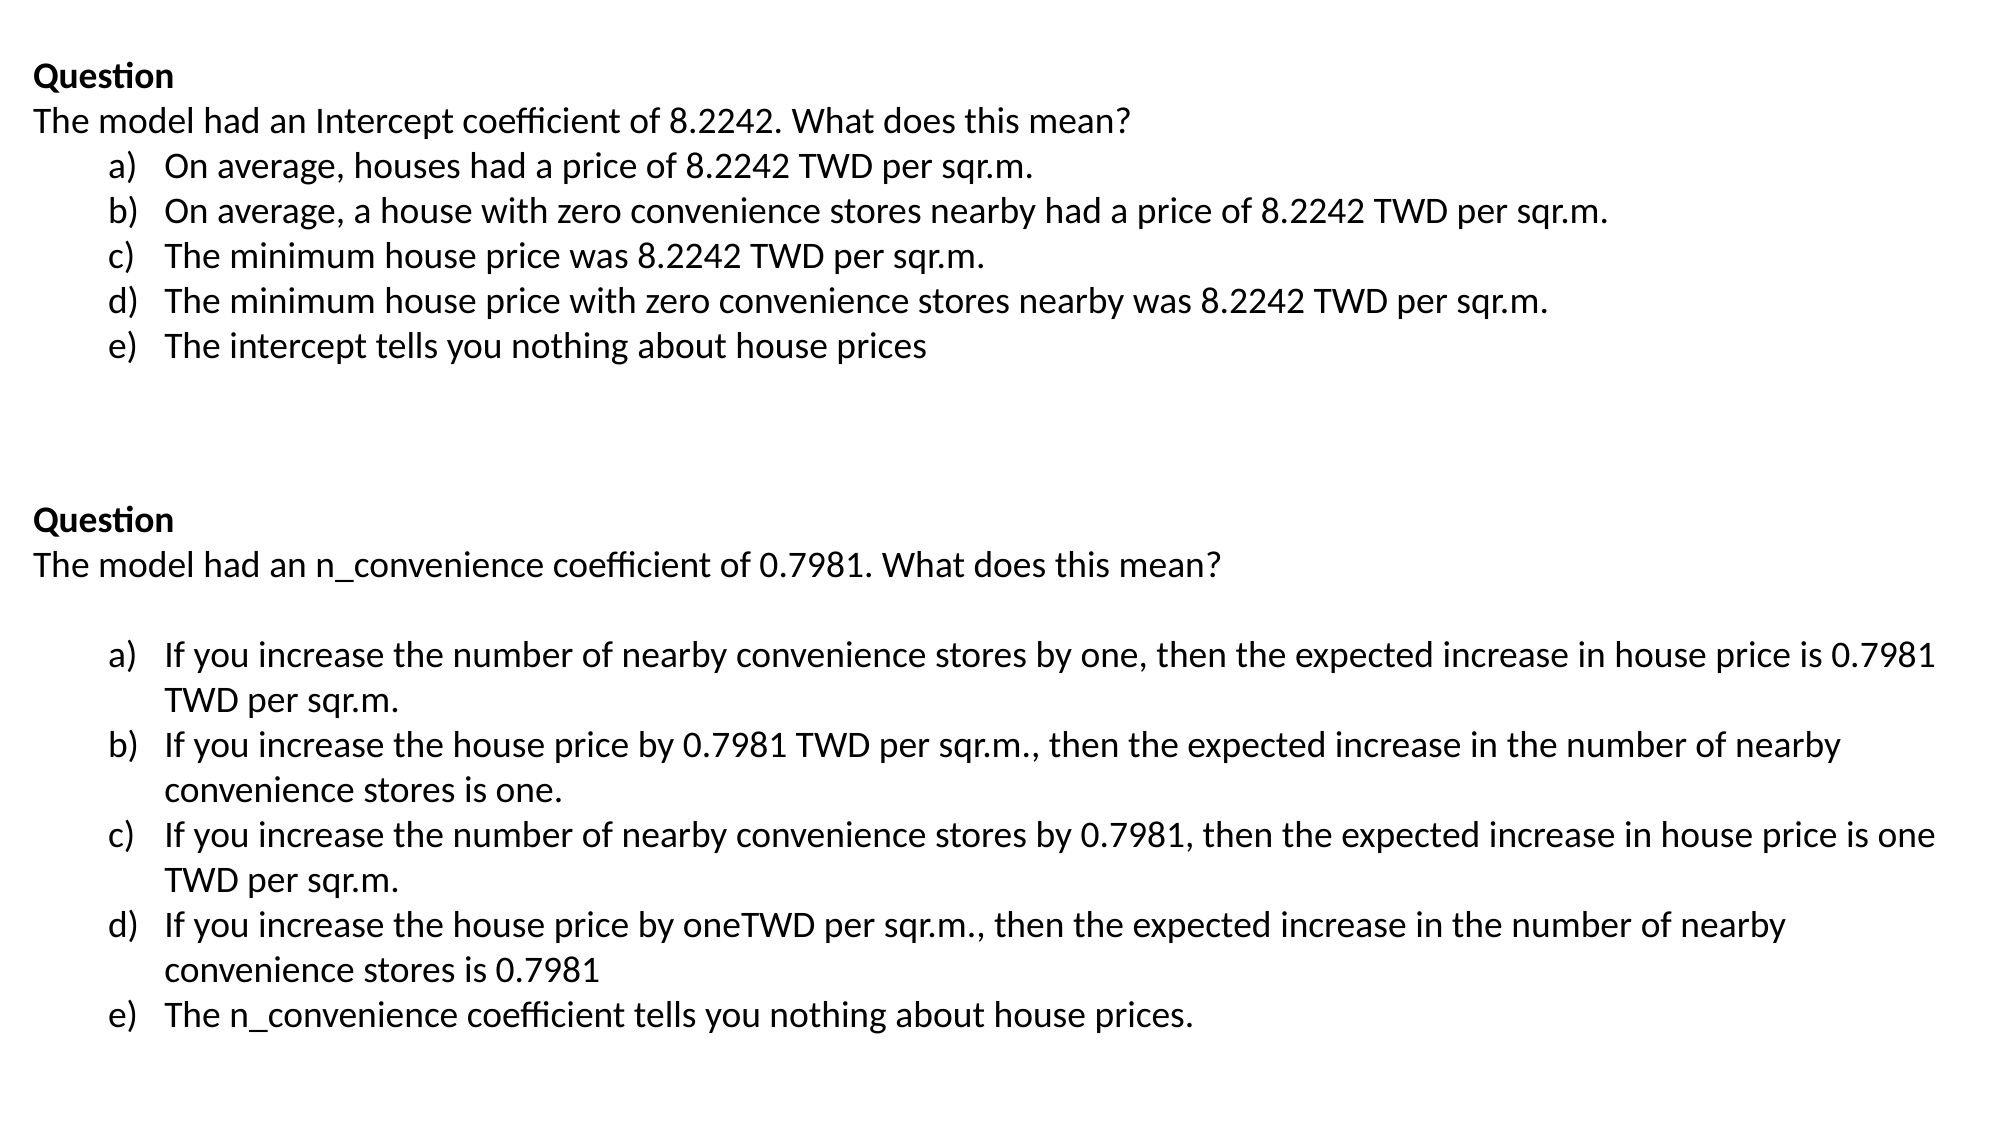

Question
The model had an Intercept coefficient of 8.2242. What does this mean?
On average, houses had a price of 8.2242 TWD per sqr.m.
On average, a house with zero convenience stores nearby had a price of 8.2242 TWD per sqr.m.
The minimum house price was 8.2242 TWD per sqr.m.
The minimum house price with zero convenience stores nearby was 8.2242 TWD per sqr.m.
The intercept tells you nothing about house prices
Question
The model had an n_convenience coefficient of 0.7981. What does this mean?

If you increase the number of nearby convenience stores by one, then the expected increase in house price is 0.7981 TWD per sqr.m.
If you increase the house price by 0.7981 TWD per sqr.m., then the expected increase in the number of nearby convenience stores is one.
If you increase the number of nearby convenience stores by 0.7981, then the expected increase in house price is one TWD per sqr.m.
If you increase the house price by oneTWD per sqr.m., then the expected increase in the number of nearby convenience stores is 0.7981
The n_convenience coefficient tells you nothing about house prices.